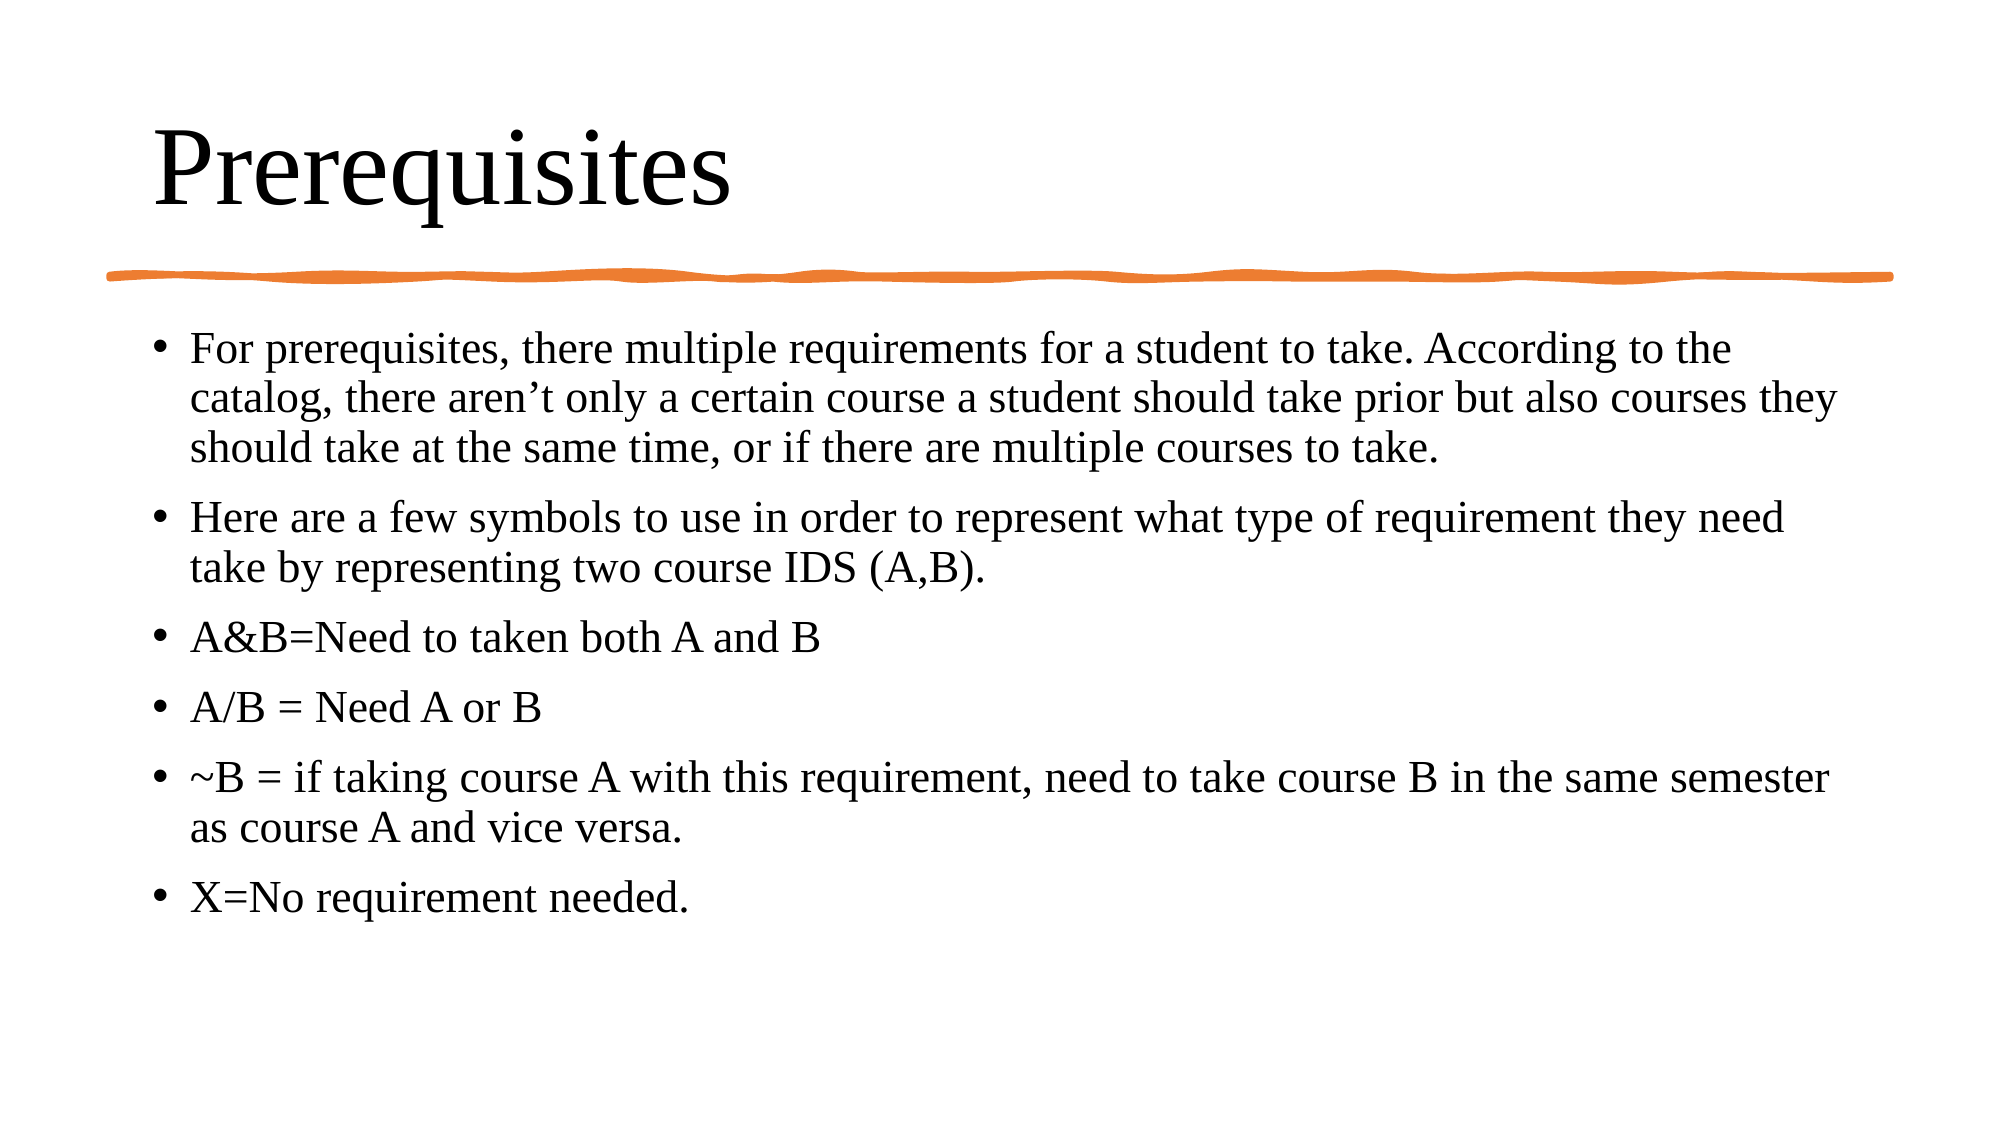

# Prerequisites

For prerequisites, there multiple requirements for a student to take. According to the catalog, there aren’t only a certain course a student should take prior but also courses they should take at the same time, or if there are multiple courses to take.
Here are a few symbols to use in order to represent what type of requirement they need take by representing two course IDS (A,B).
A&B=Need to taken both A and B
A/B = Need A or B
~B = if taking course A with this requirement, need to take course B in the same semester as course A and vice versa.
X=No requirement needed.